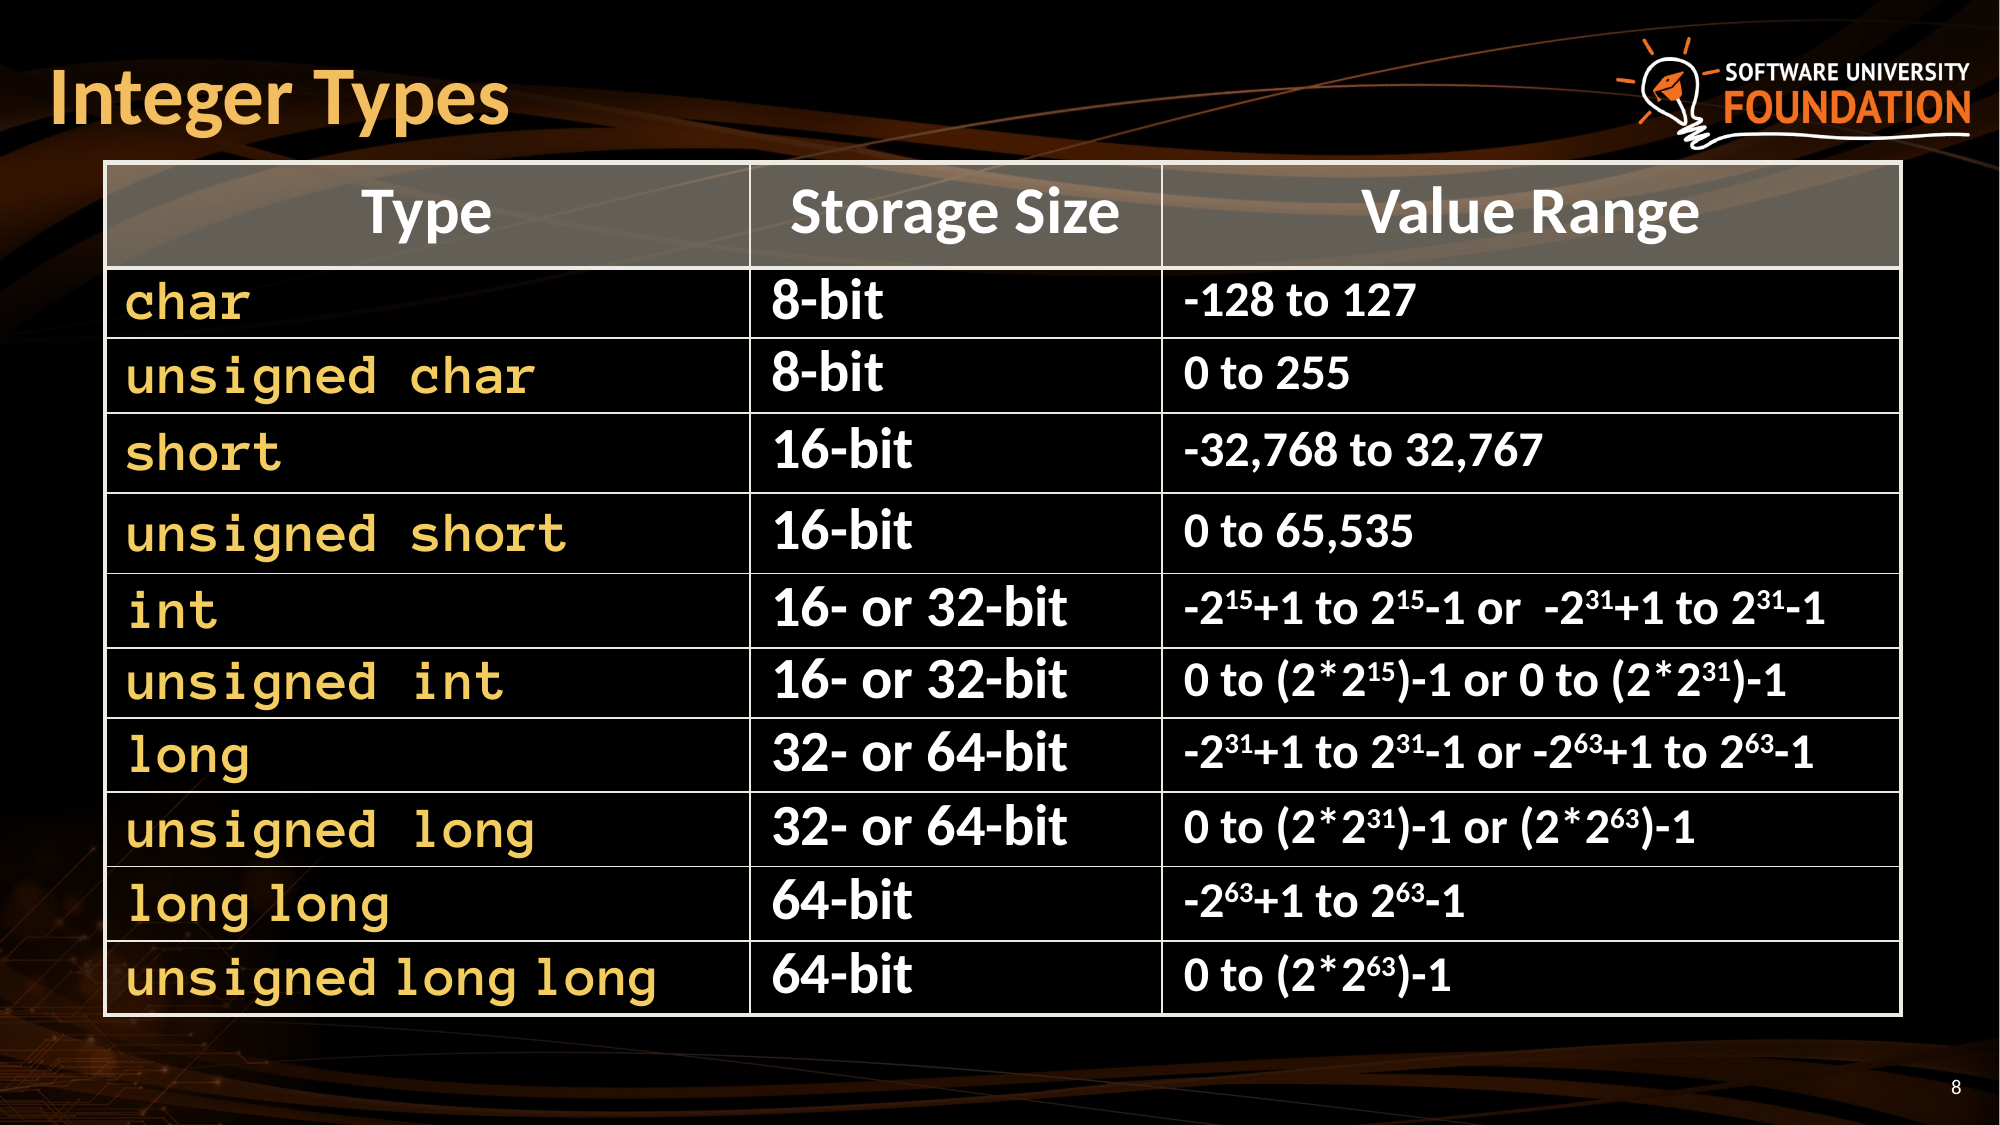

# Integer Types
| Type | Storage Size | Value Range |
| --- | --- | --- |
| char | 8-bit | -128 to 127 |
| unsigned char | 8-bit | 0 to 255 |
| short | 16-bit | -32,768 to 32,767 |
| unsigned short | 16-bit | 0 to 65,535 |
| int | 16- or 32-bit | -215+1 to 215-1 or -231+1 to 231-1 |
| unsigned int | 16- or 32-bit | 0 to (2\*215)-1 or 0 to (2\*231)-1 |
| long | 32- or 64-bit | -231+1 to 231-1 or -263+1 to 263-1 |
| unsigned long | 32- or 64-bit | 0 to (2\*231)-1 or (2\*263)-1 |
| long long | 64-bit | -263+1 to 263-1 |
| unsigned long long | 64-bit | 0 to (2\*263)-1 |
8